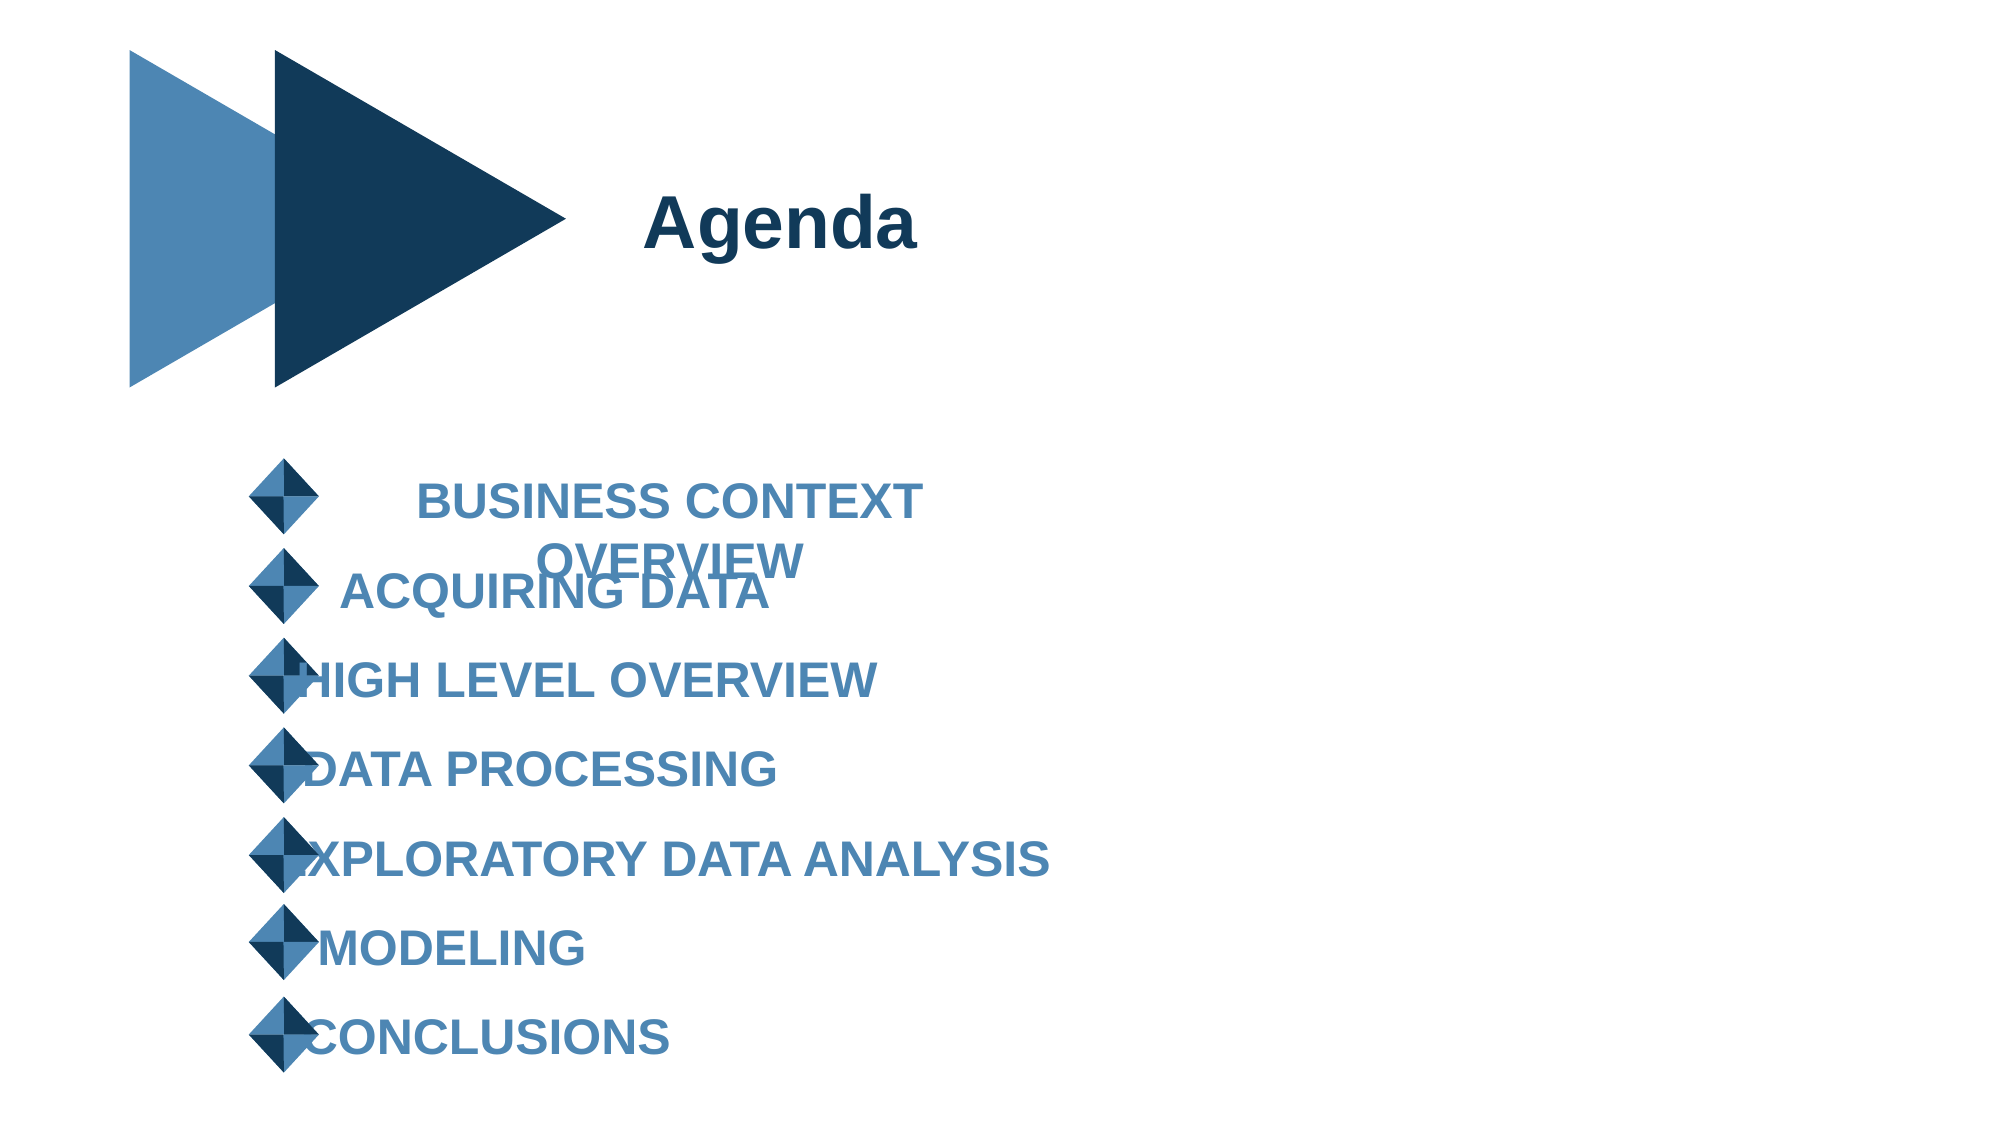

Agenda

Business Context Overview

Acquiring Data

High Level Overview

Data Processing

Exploratory Data Analysis

Modeling

Conclusions